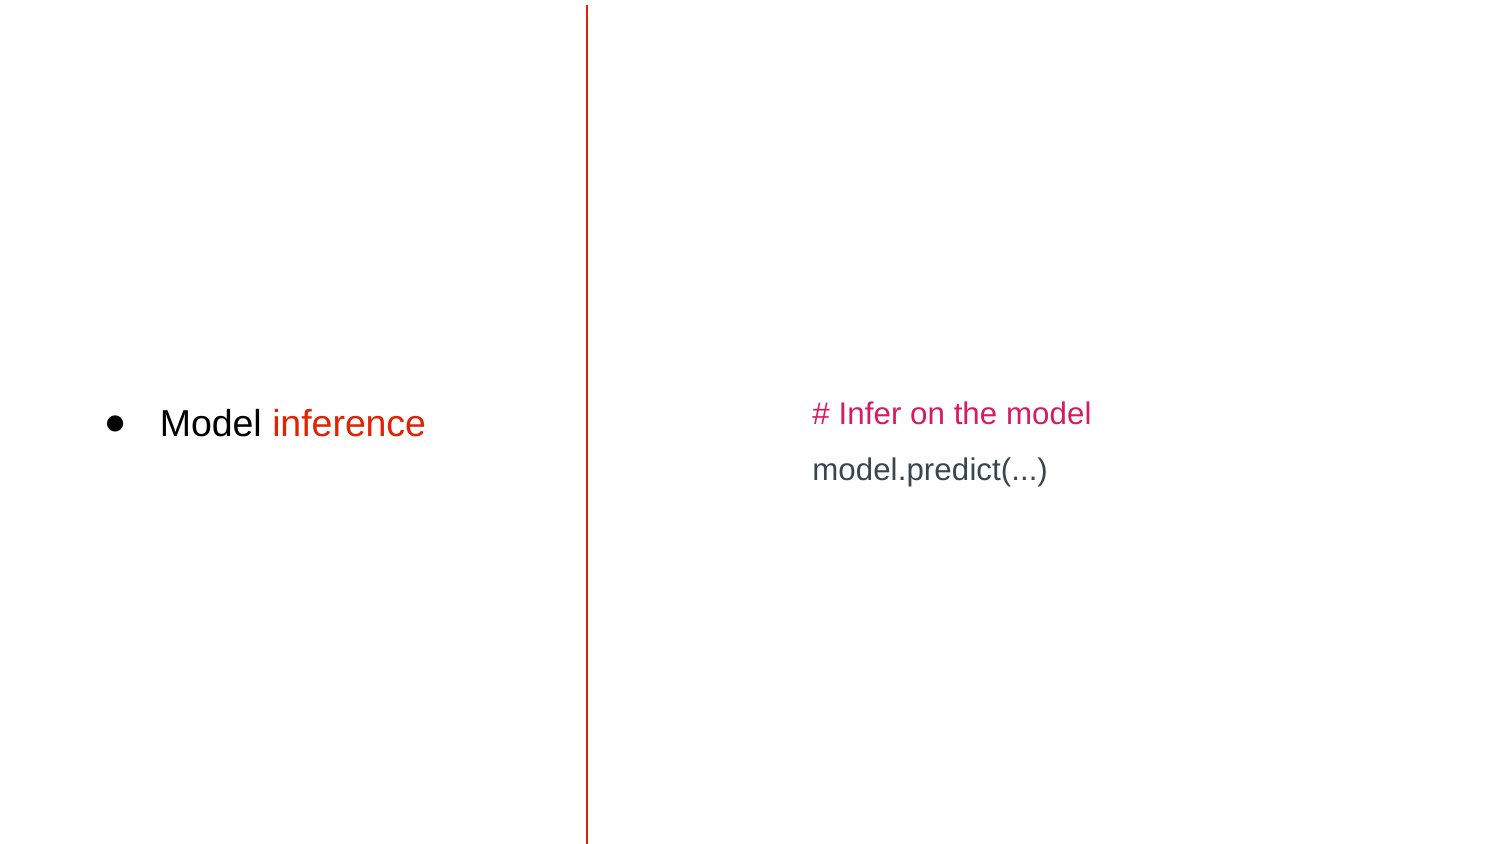

# Infer on the model
model.predict(...)
Model inference